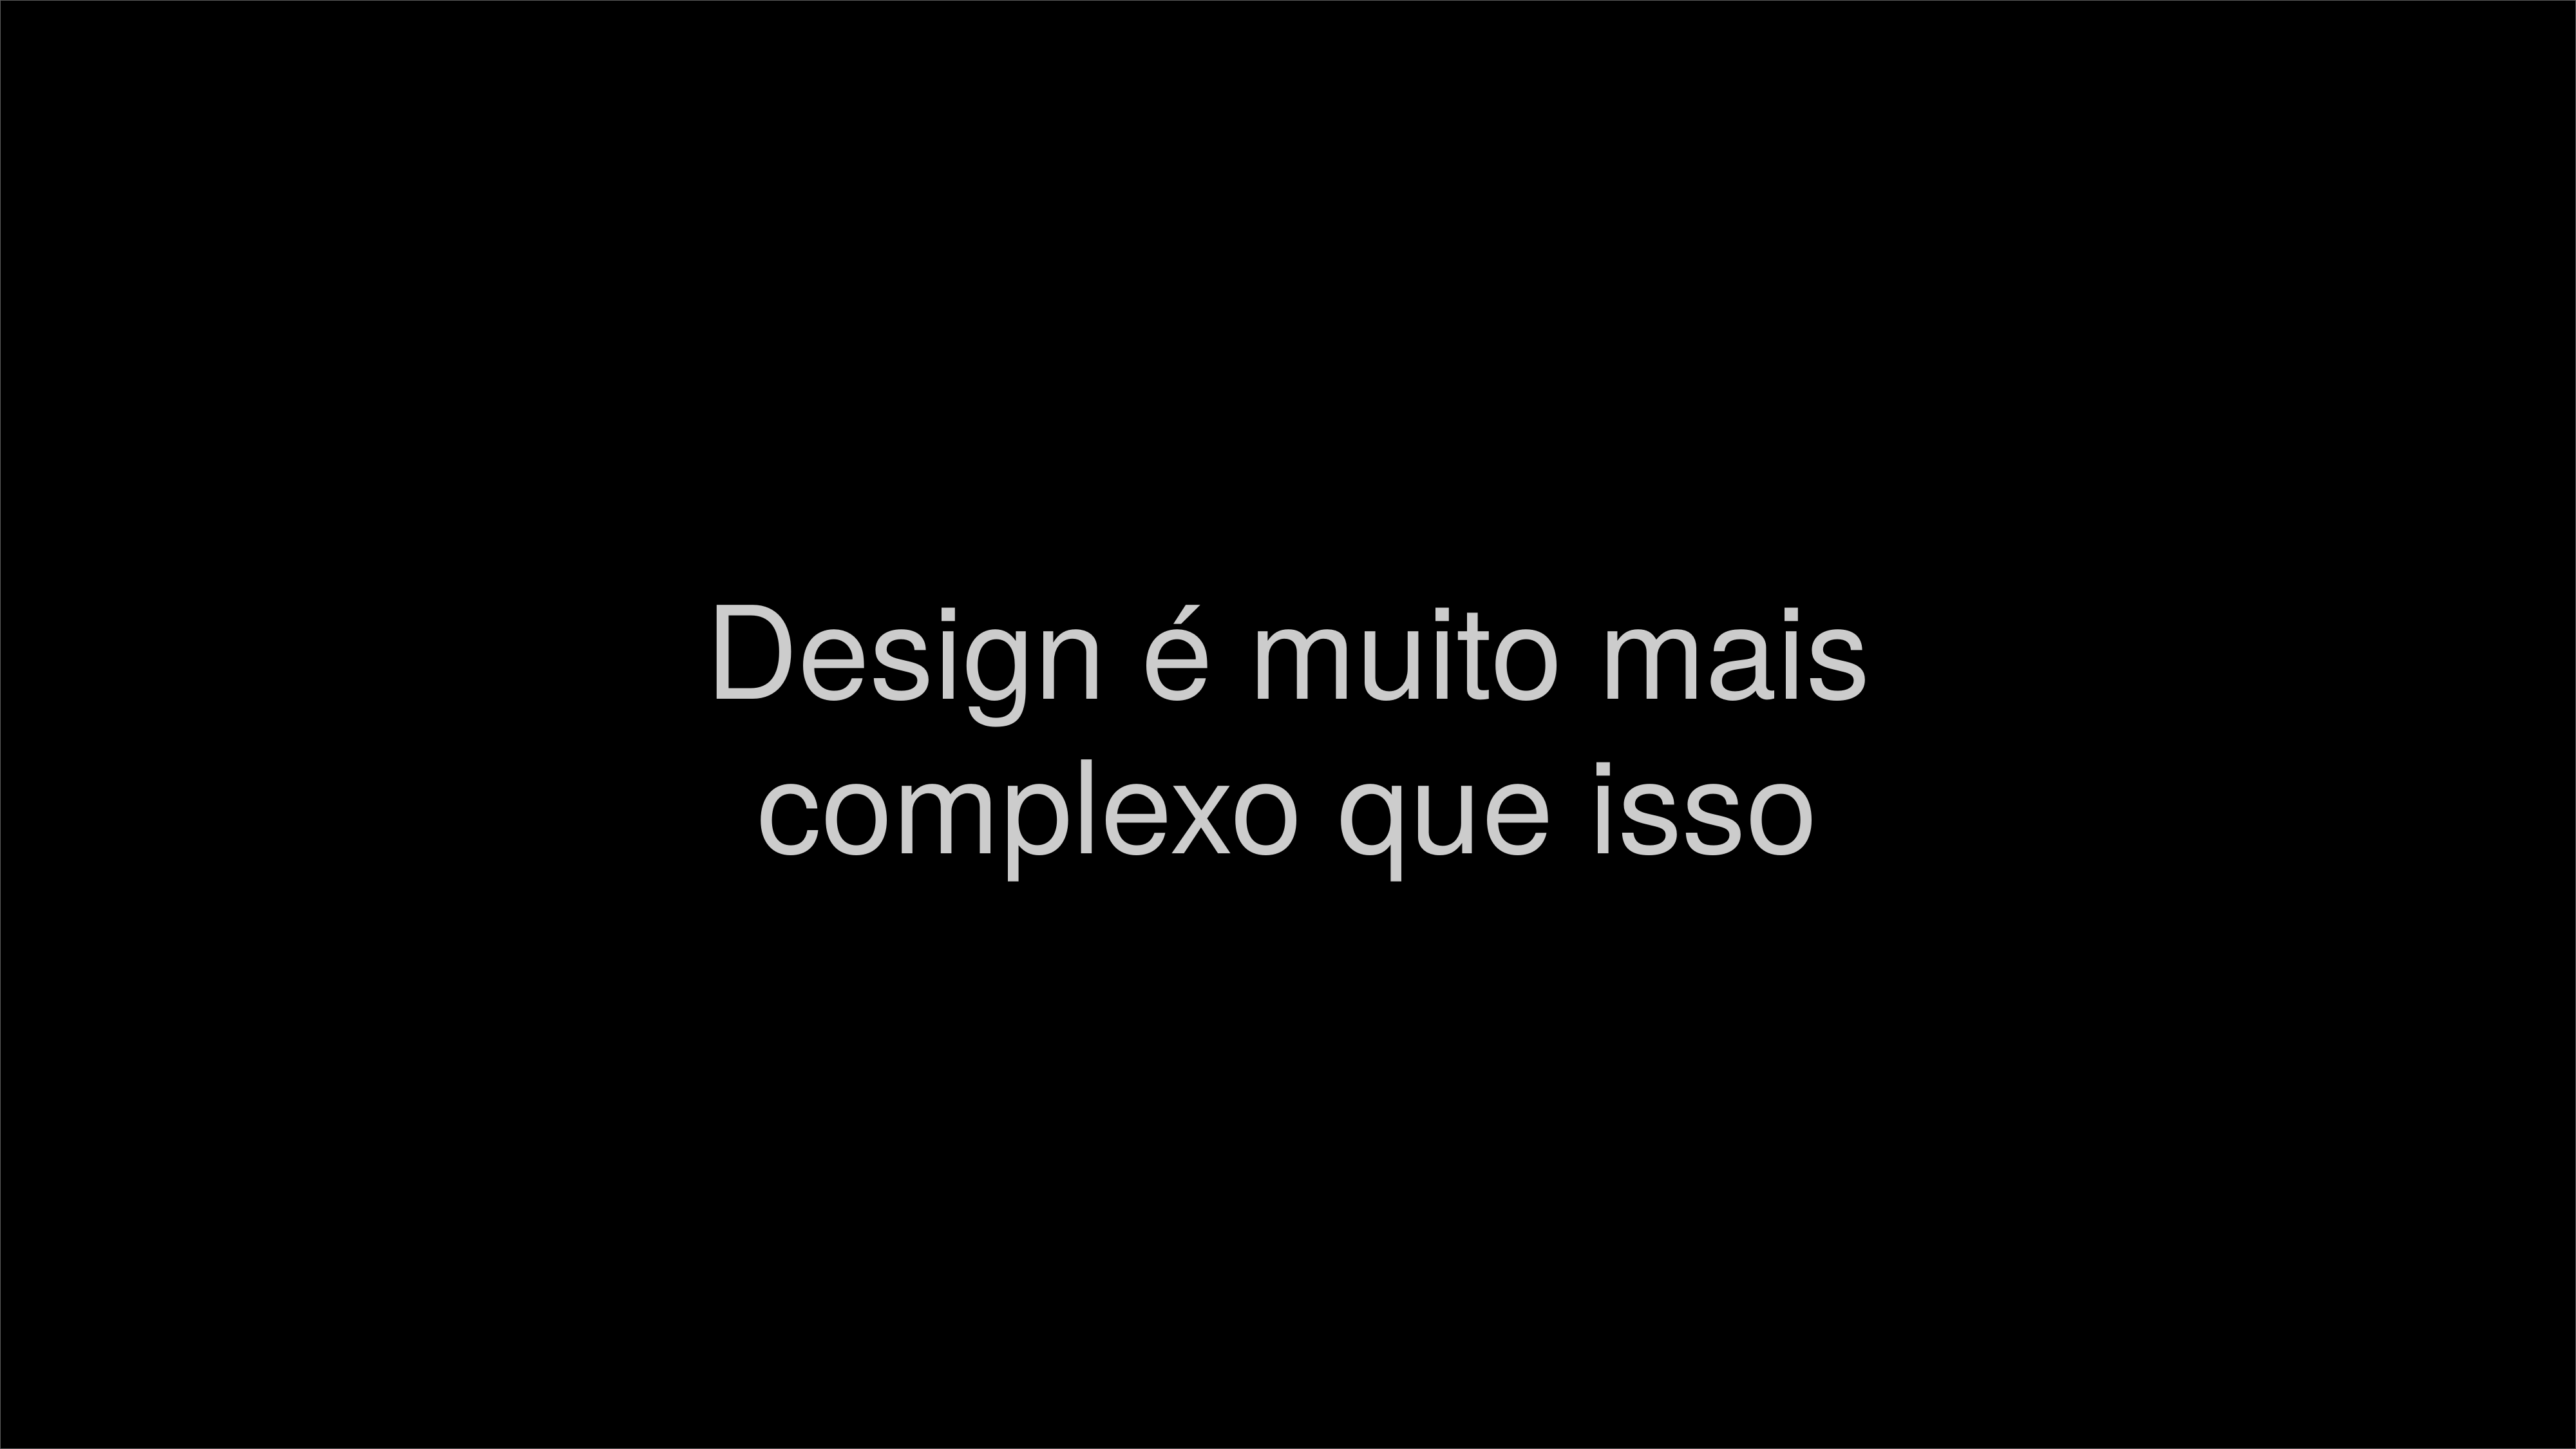

Design é muito mais complexo que isso
Nunca diga não par
Subtítulo detalhado